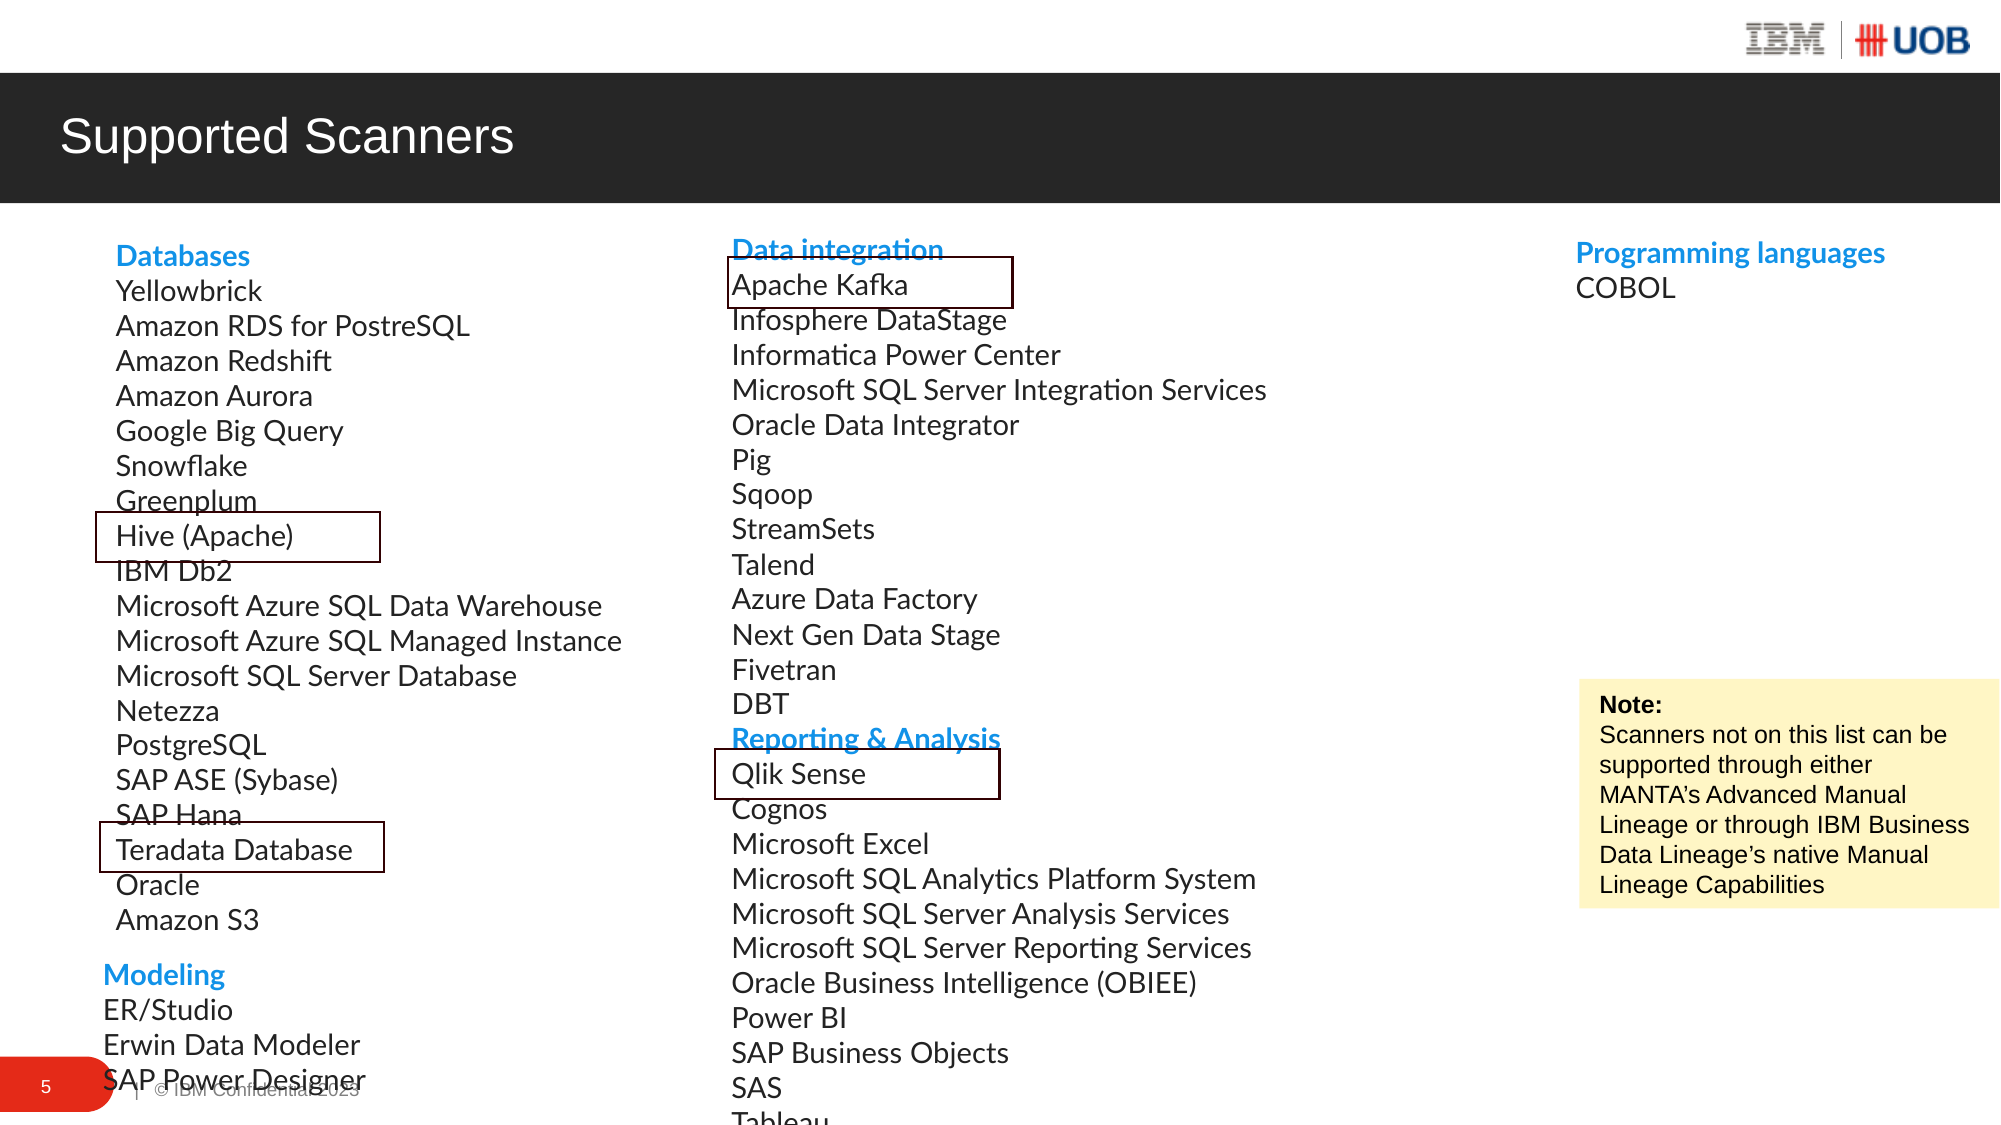

# Supported Scanners
Data integration
Apache Kafka
Infosphere DataStage
Informatica Power Center
Microsoft SQL Server Integration Services
Oracle Data Integrator
Pig
Sqoop
StreamSets
Talend
Azure Data Factory
Next Gen Data Stage
Fivetran
DBT
Databases
Yellowbrick
Amazon RDS for PostreSQL
Amazon Redshift
Amazon Aurora
Google Big Query
Snowflake
Greenplum
Hive (Apache)
IBM Db2
Microsoft Azure SQL Data Warehouse
Microsoft Azure SQL Managed Instance
Microsoft SQL Server Database
Netezza
PostgreSQL
SAP ASE (Sybase)
SAP Hana
Teradata Database
Oracle
Amazon S3

Programming languages
COBOL

Note:
Scanners not on this list can be supported through either MANTA’s Advanced Manual Lineage or through IBM Business Data Lineage’s native Manual Lineage Capabilities
Reporting & Analysis
Qlik Sense
Cognos
Microsoft Excel
Microsoft SQL Analytics Platform System
Microsoft SQL Server Analysis Services
Microsoft SQL Server Reporting Services
Oracle Business Intelligence (OBIEE)
Power BI
SAP Business Objects
SAS
Tableau

Modeling
ER/Studio
Erwin Data Modeler
SAP Power Designer
© 2023 IBM Corporation
5